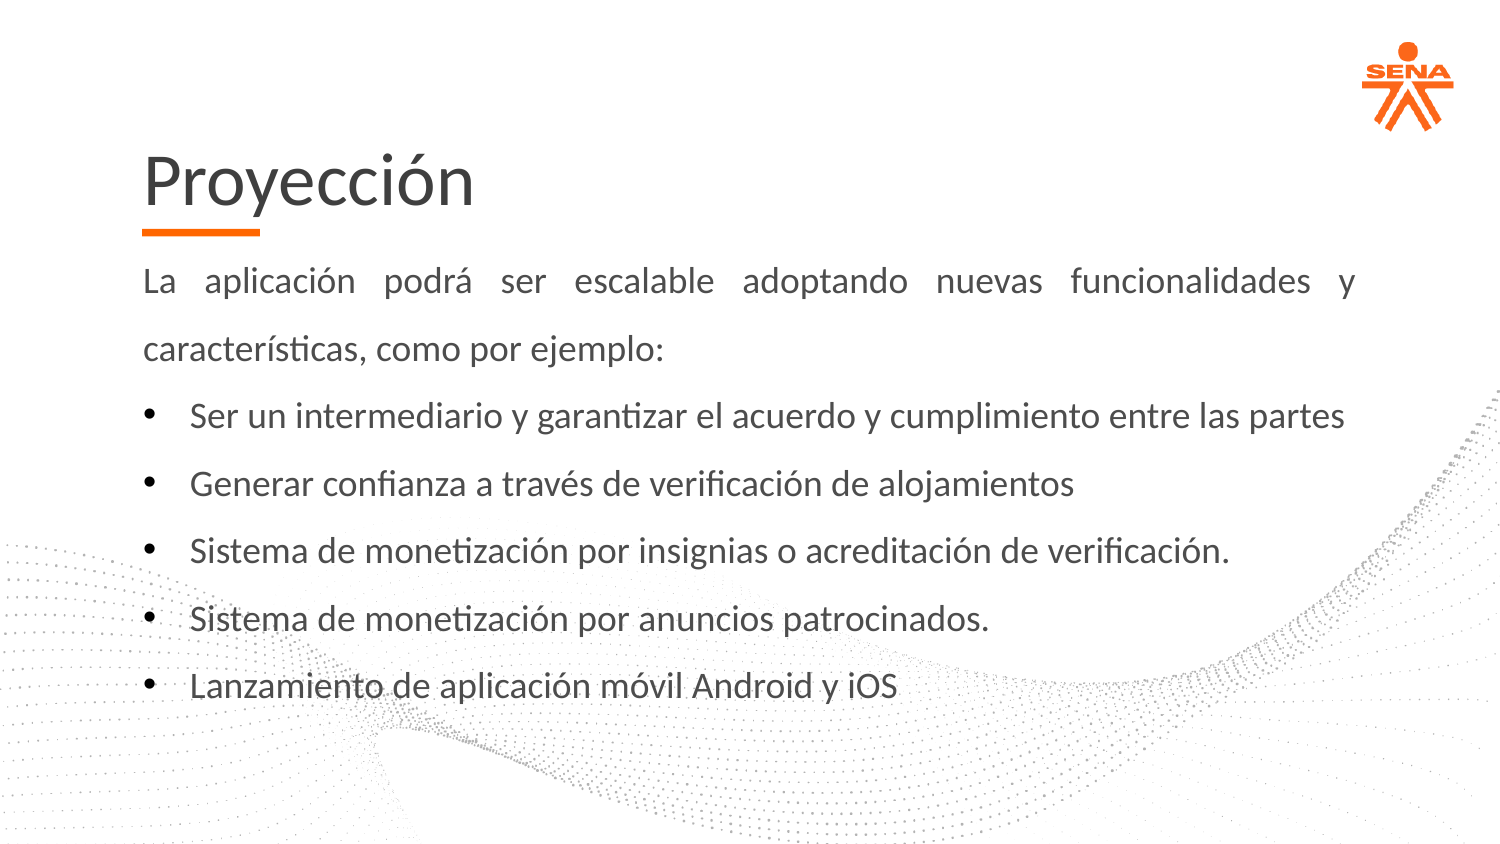

Proyección
La aplicación podrá ser escalable adoptando nuevas funcionalidades y características, como por ejemplo:
Ser un intermediario y garantizar el acuerdo y cumplimiento entre las partes
Generar confianza a través de verificación de alojamientos
Sistema de monetización por insignias o acreditación de verificación.
Sistema de monetización por anuncios patrocinados.
Lanzamiento de aplicación móvil Android y iOS